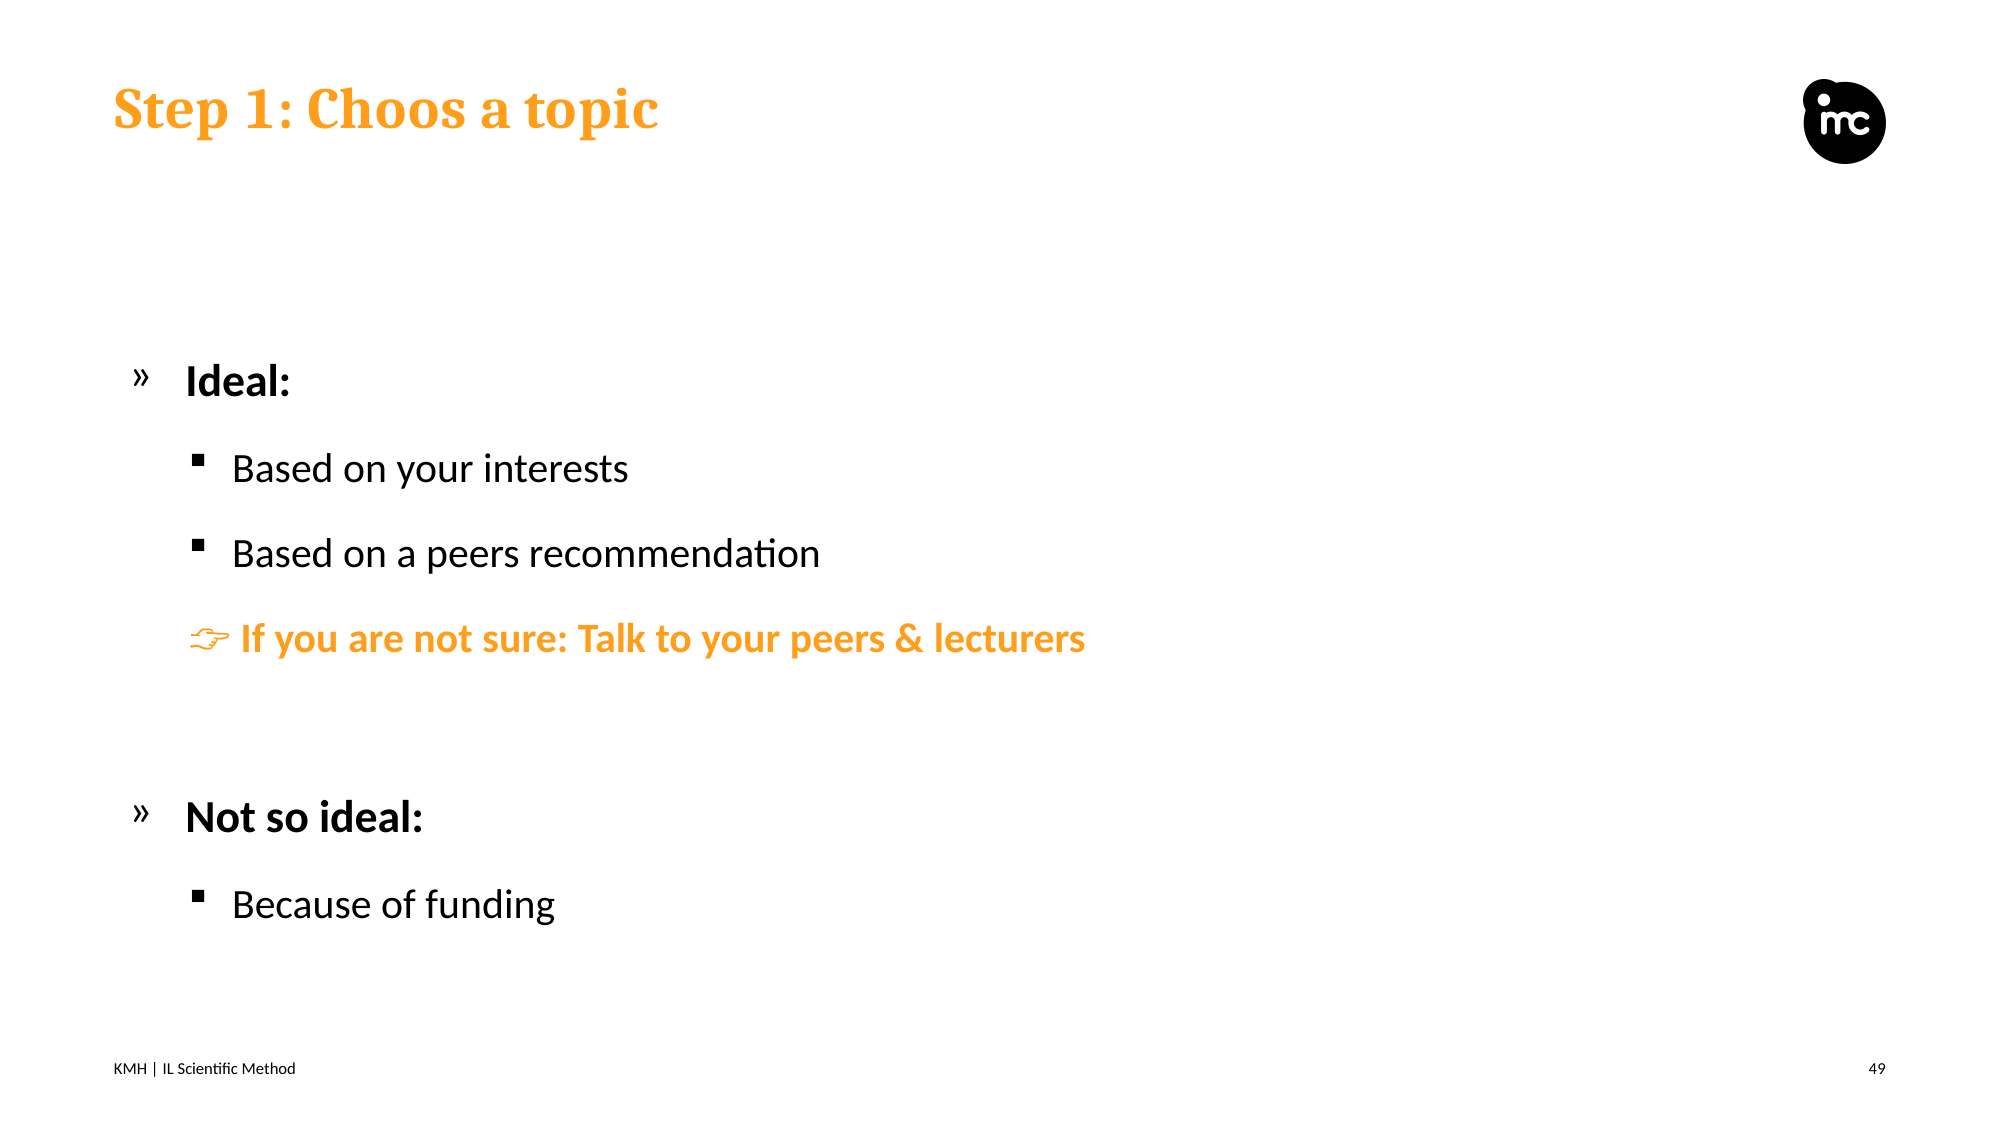

# Step 1: Choos a topic
Ideal:
Based on your interests
Based on a peers recommendation
👉 If you are not sure: Talk to your peers & lecturers

Not so ideal:
Because of funding
KMH | IL Scientific Method

49